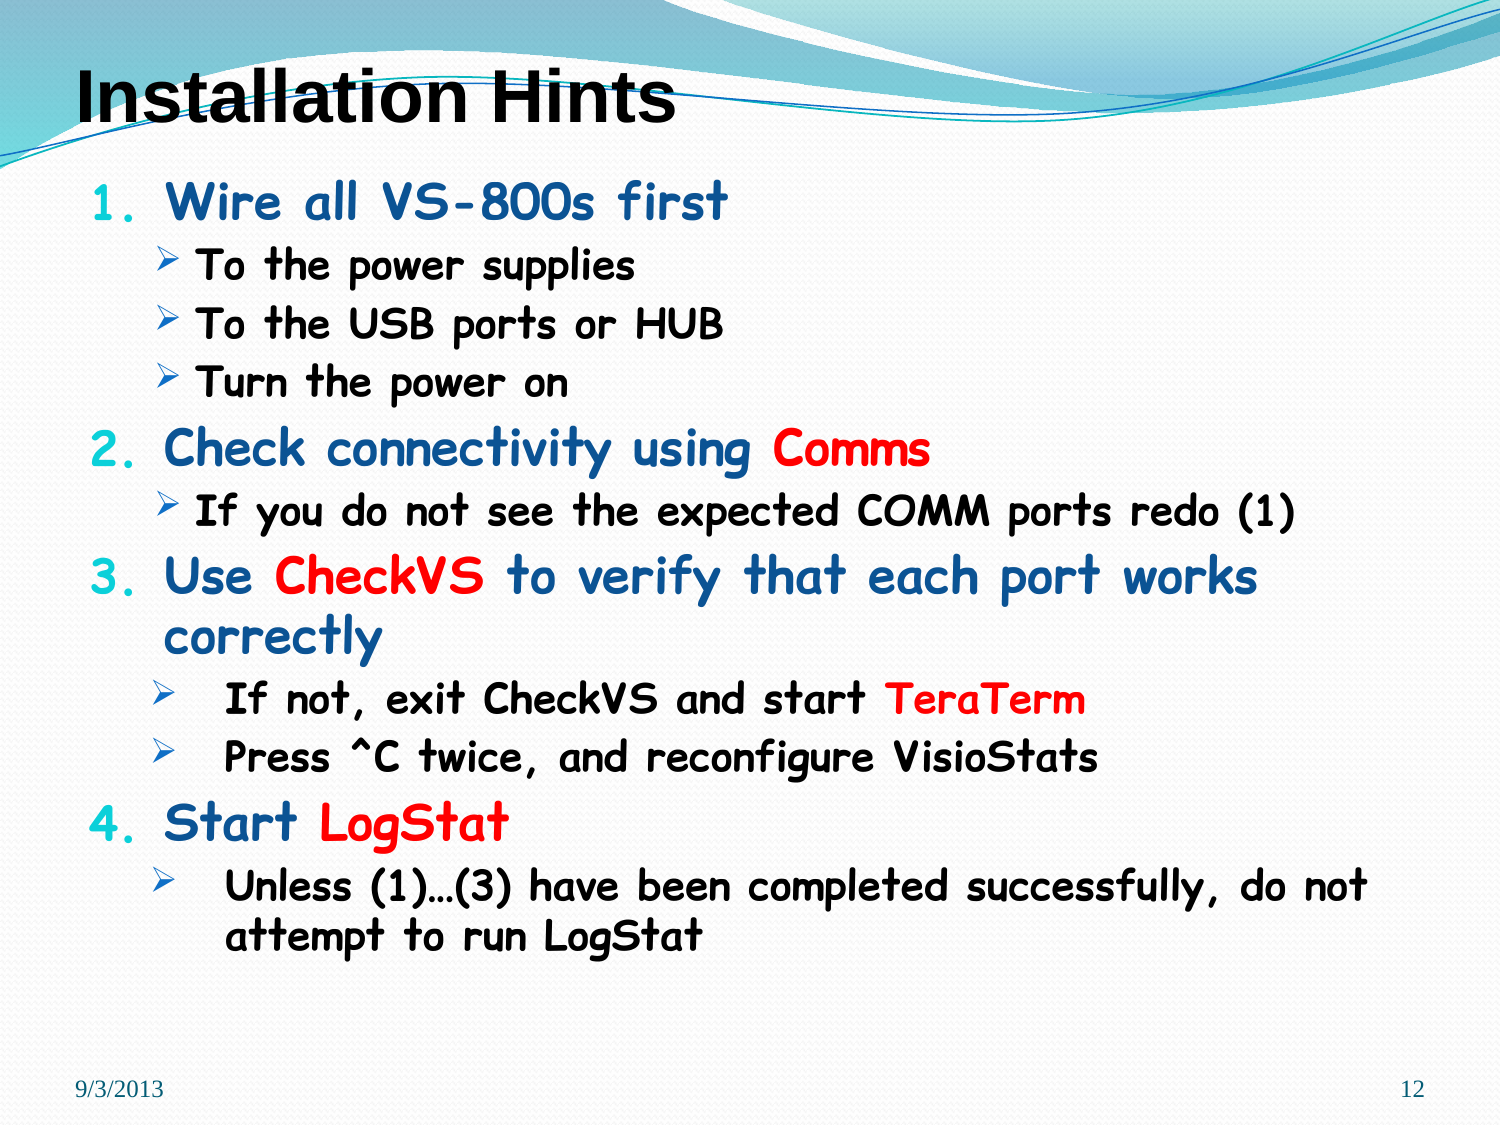

# Installation Hints
Wire all VS-800s first
To the power supplies
To the USB ports or HUB
Turn the power on
Check connectivity using Comms
If you do not see the expected COMM ports redo (1)
Use CheckVS to verify that each port works correctly
If not, exit CheckVS and start TeraTerm
Press ^C twice, and reconfigure VisioStats
Start LogStat
Unless (1)…(3) have been completed successfully, do not attempt to run LogStat

9/3/2013
12